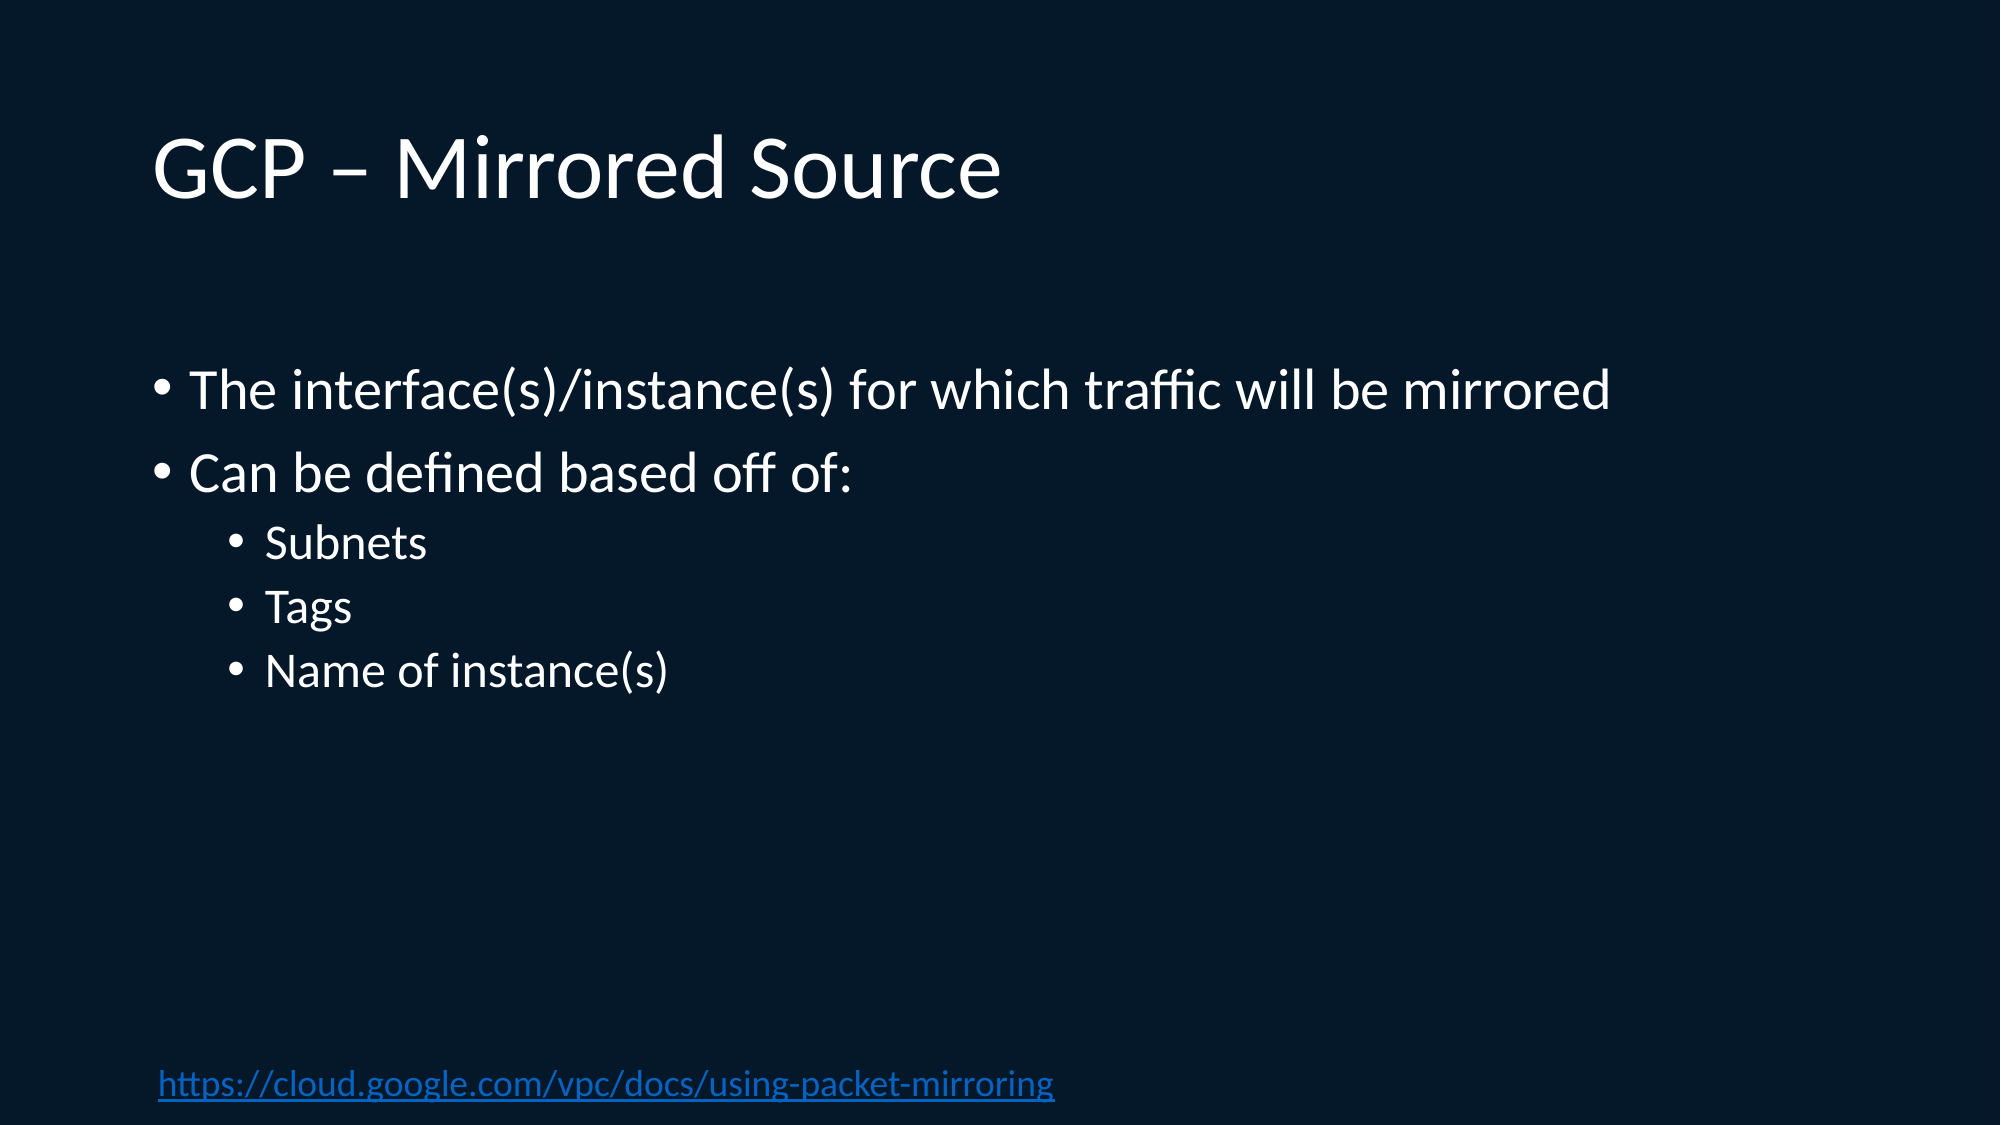

# GCP – Mirrored Source
The interface(s)/instance(s) for which traffic will be mirrored
Can be defined based off of:
Subnets
Tags
Name of instance(s)

https://cloud.google.com/vpc/docs/using-packet-mirroring